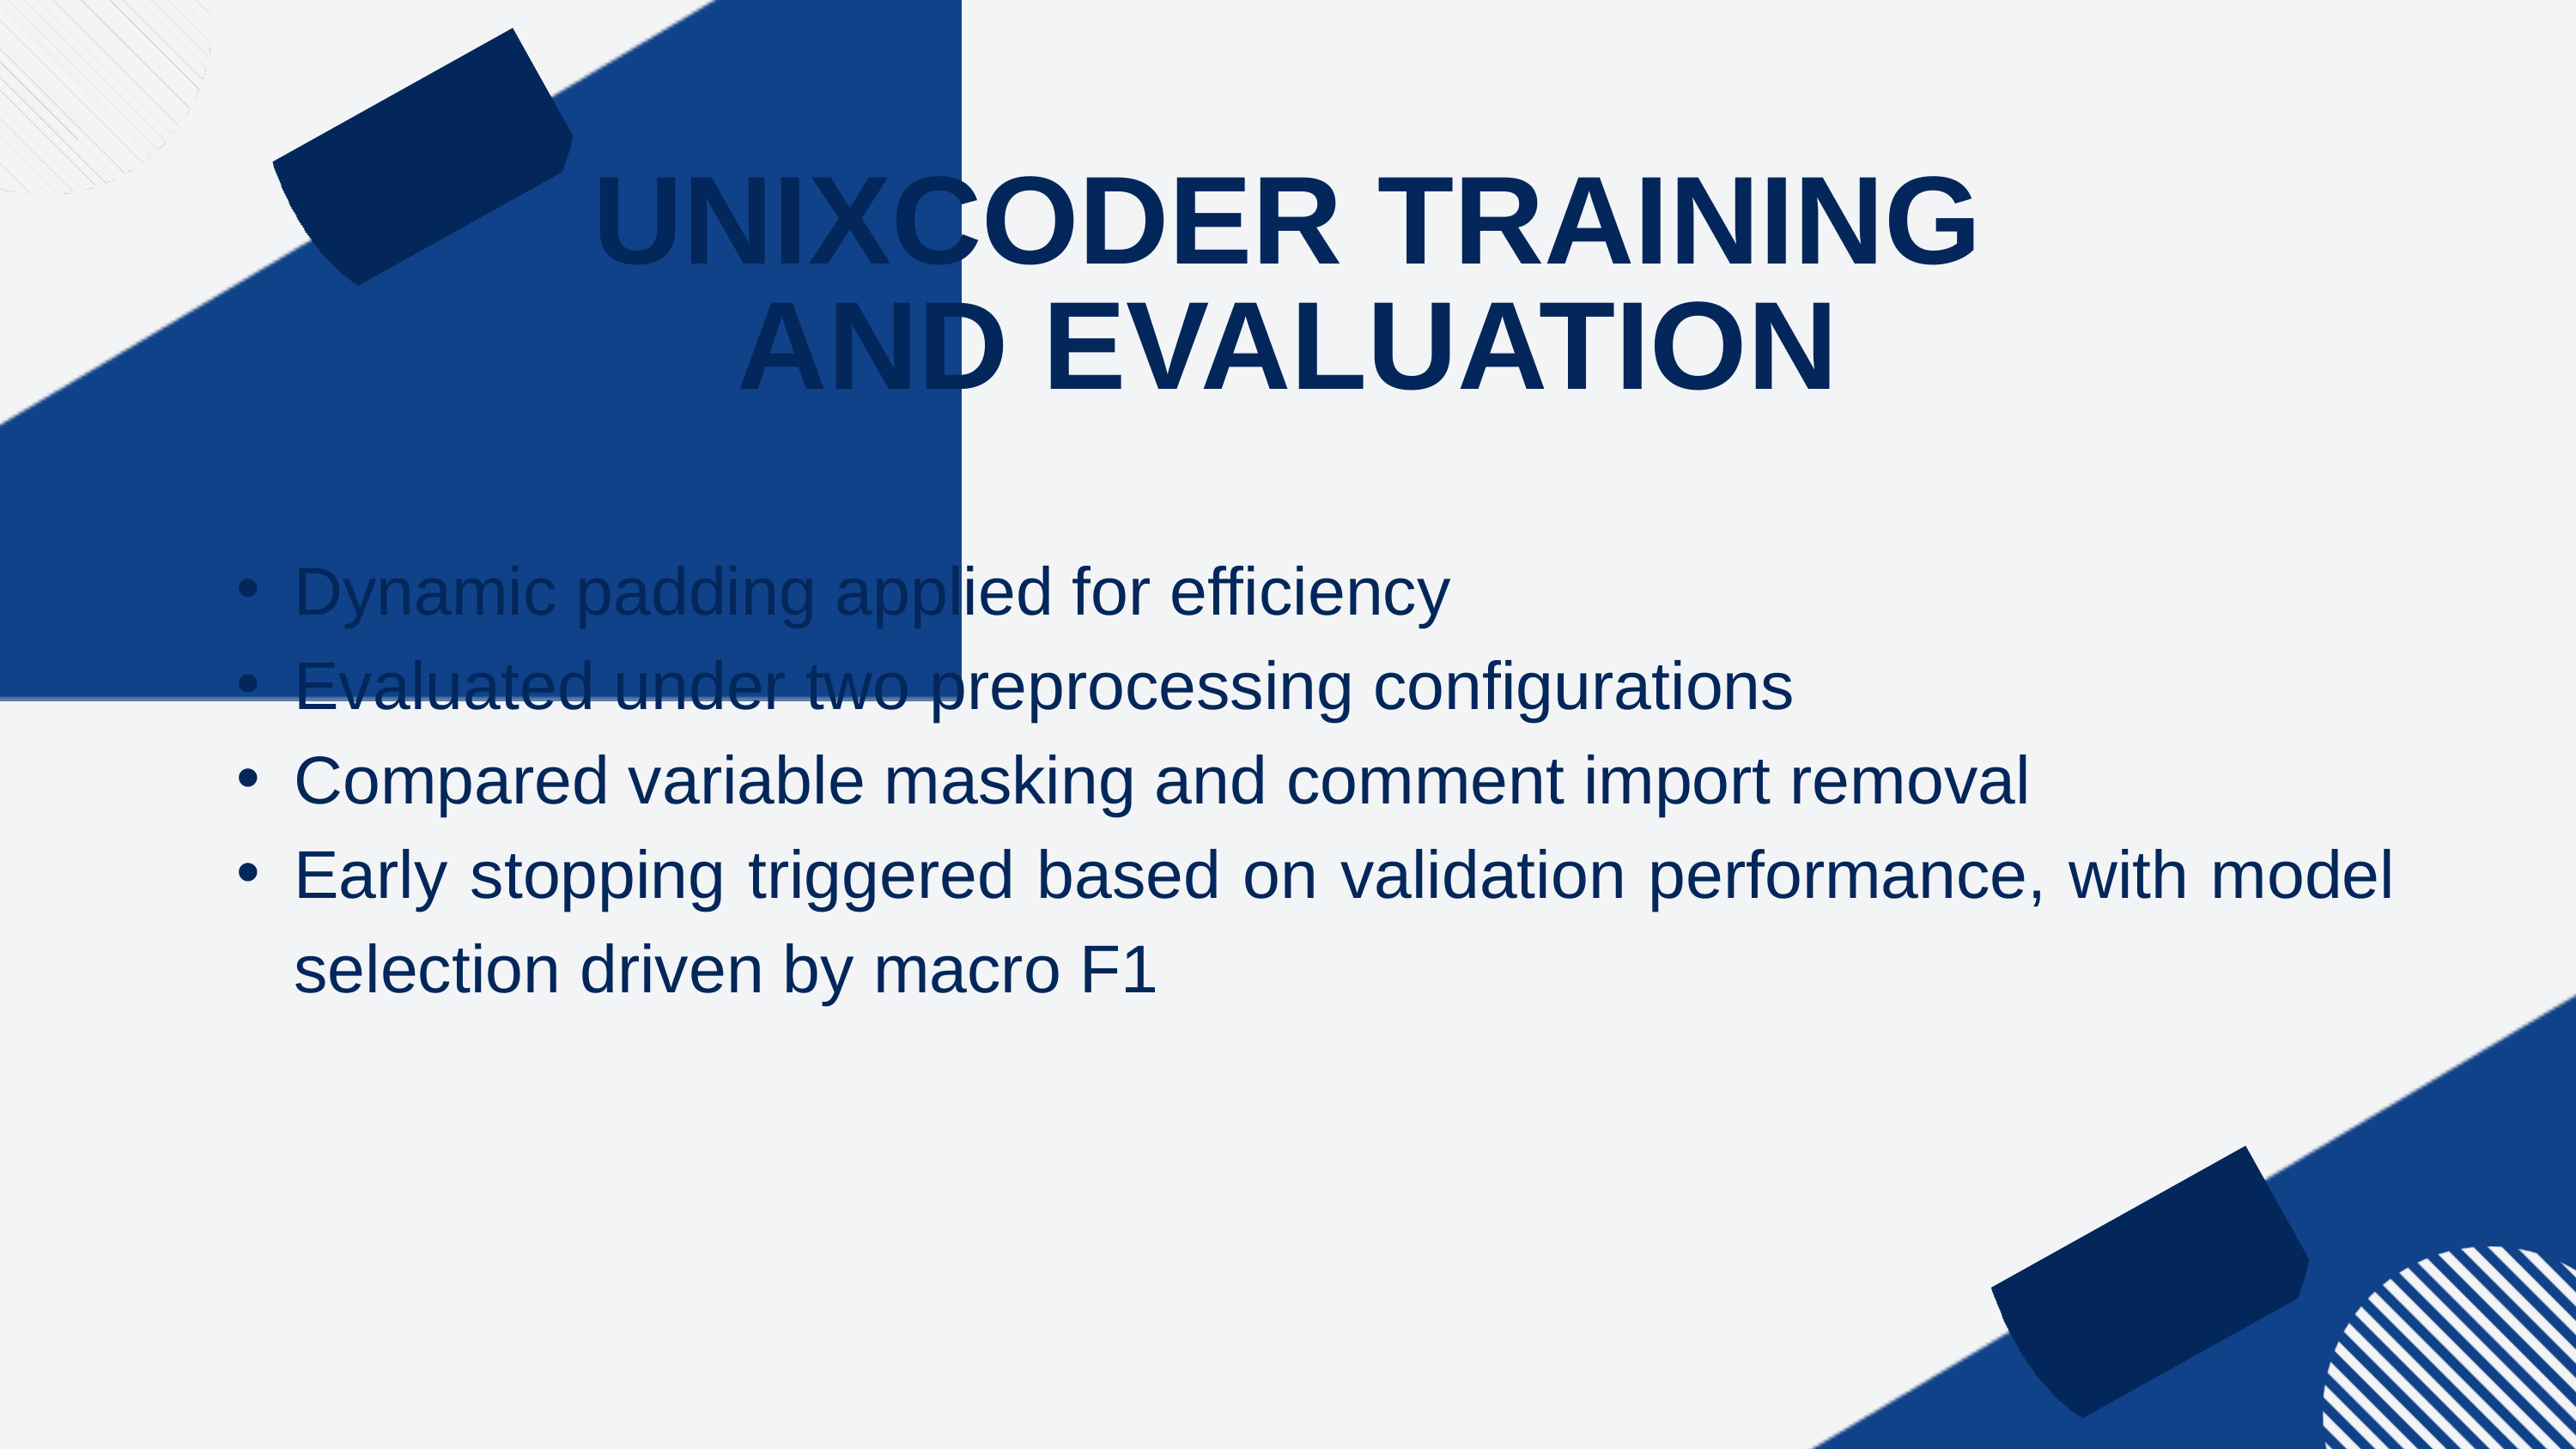

UNIXCODER TRAINING AND EVALUATION
Dynamic padding applied for efficiency
Evaluated under two preprocessing configurations
Compared variable masking and comment import removal
Early stopping triggered based on validation performance, with model selection driven by macro F1